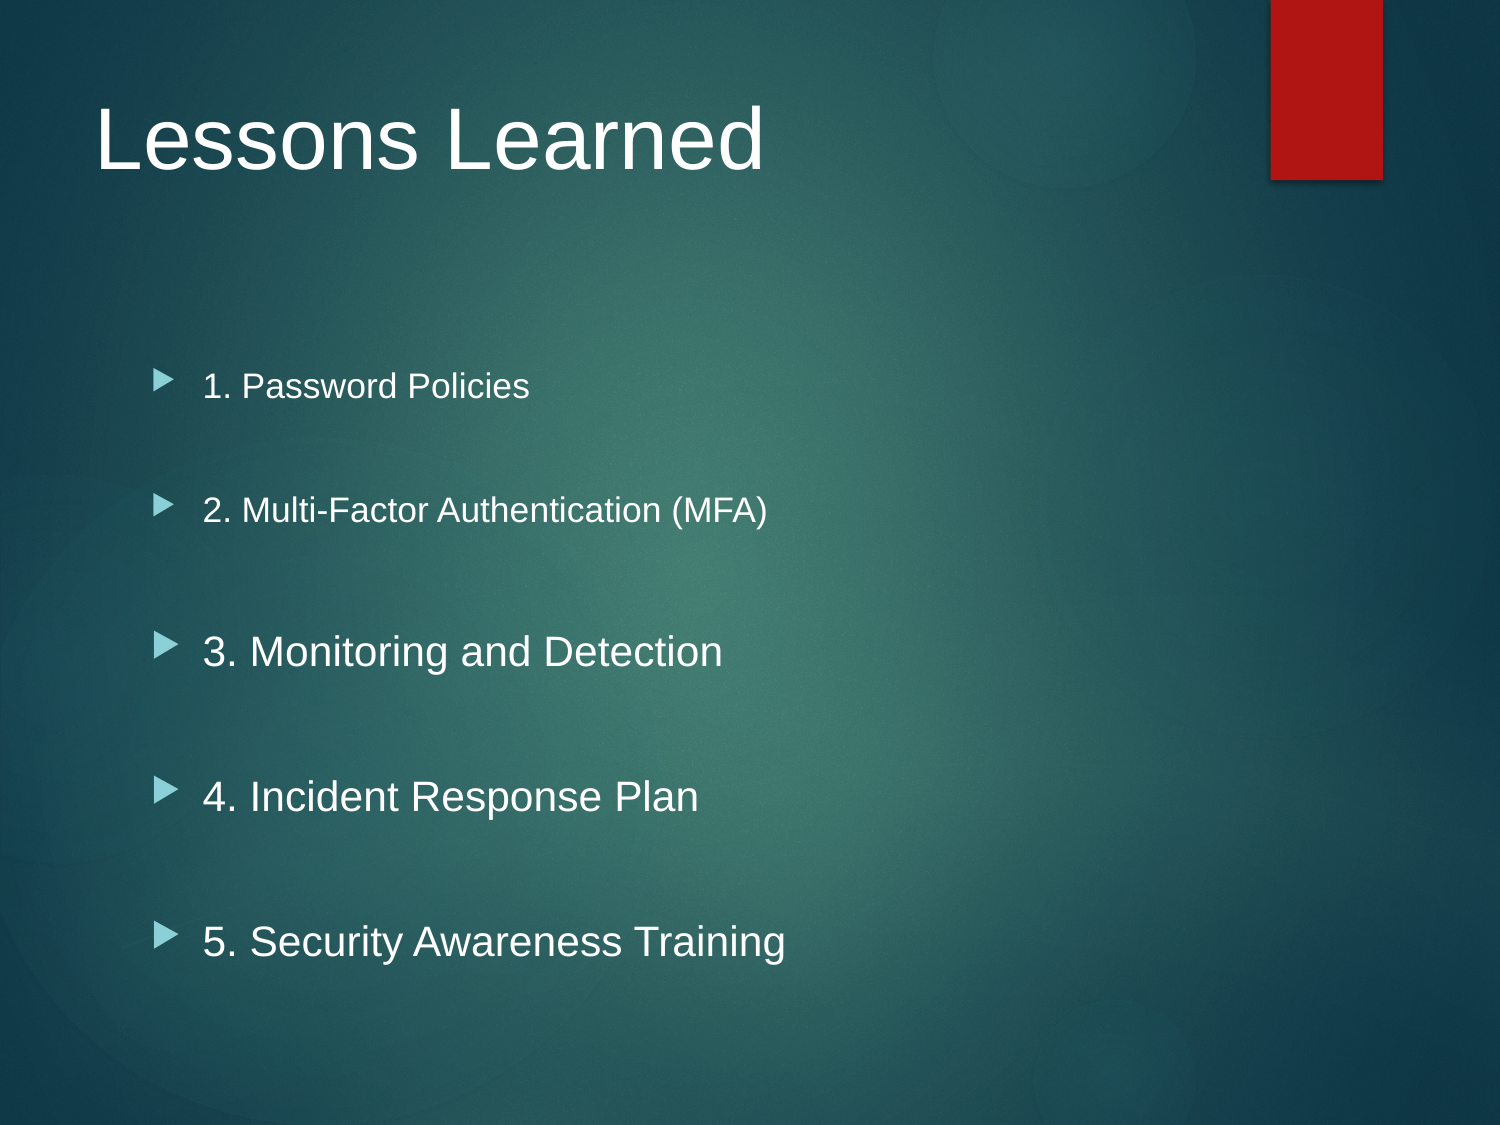

# Lessons Learned
1. Password Policies
2. Multi-Factor Authentication (MFA)
3. Monitoring and Detection
4. Incident Response Plan
5. Security Awareness Training